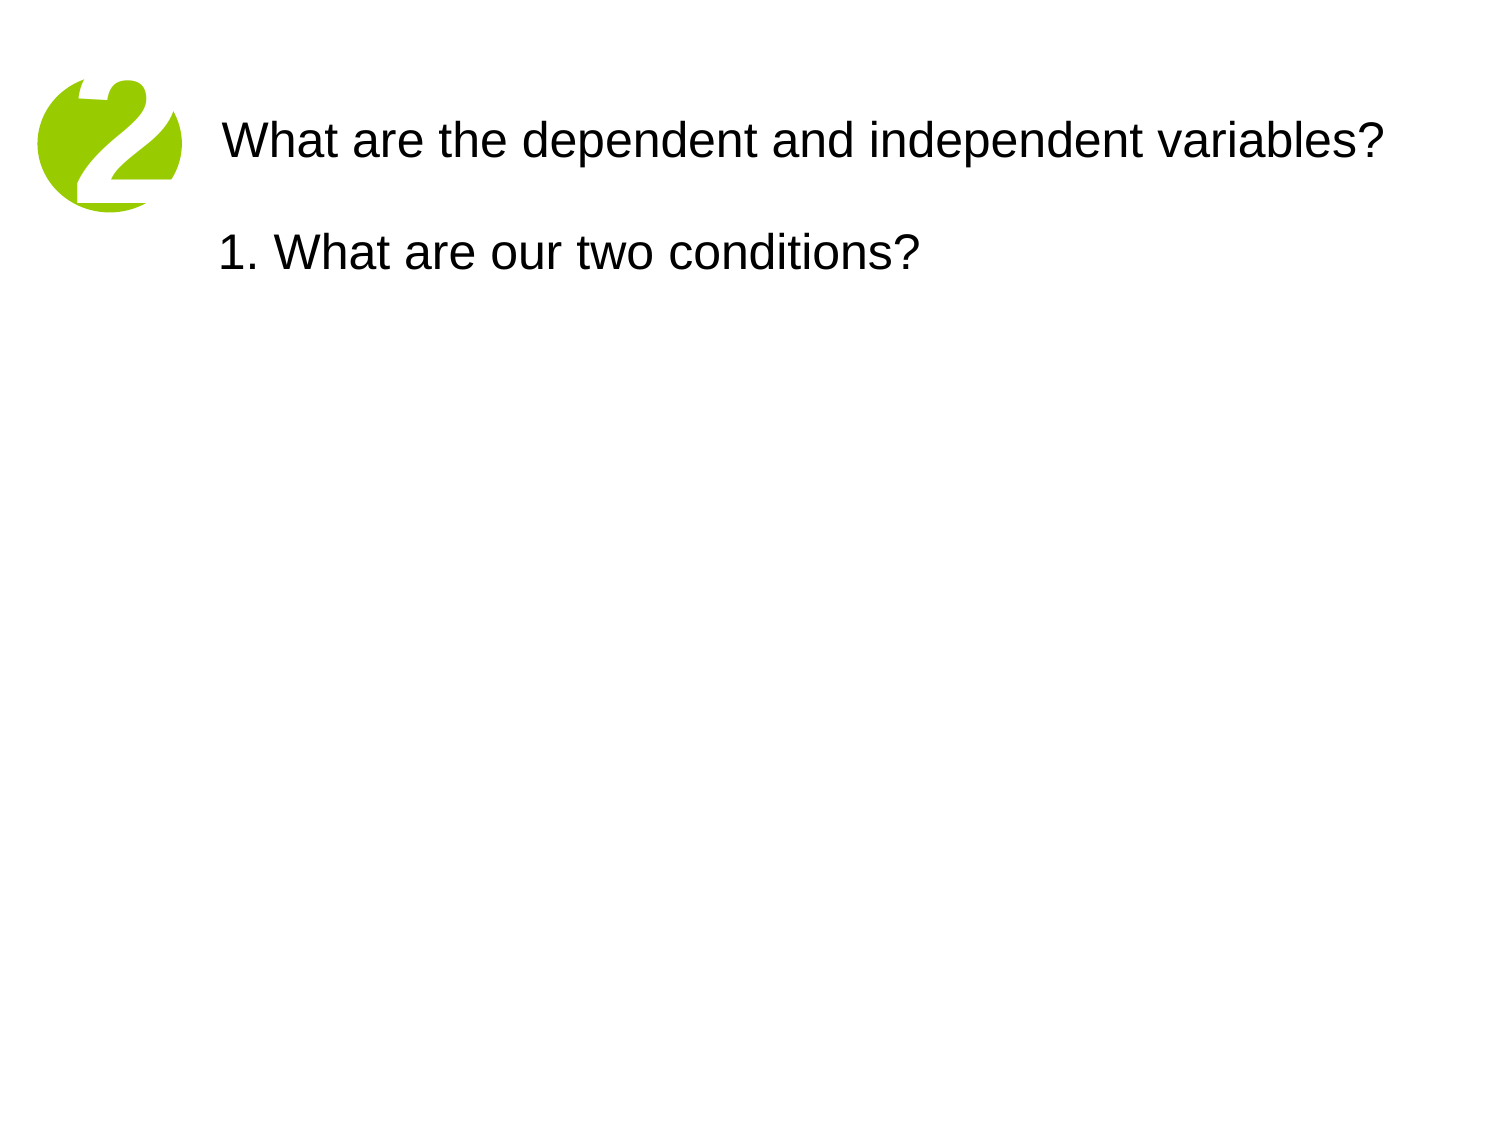

2
What are the dependent and independent variables?
1. What are our two conditions?